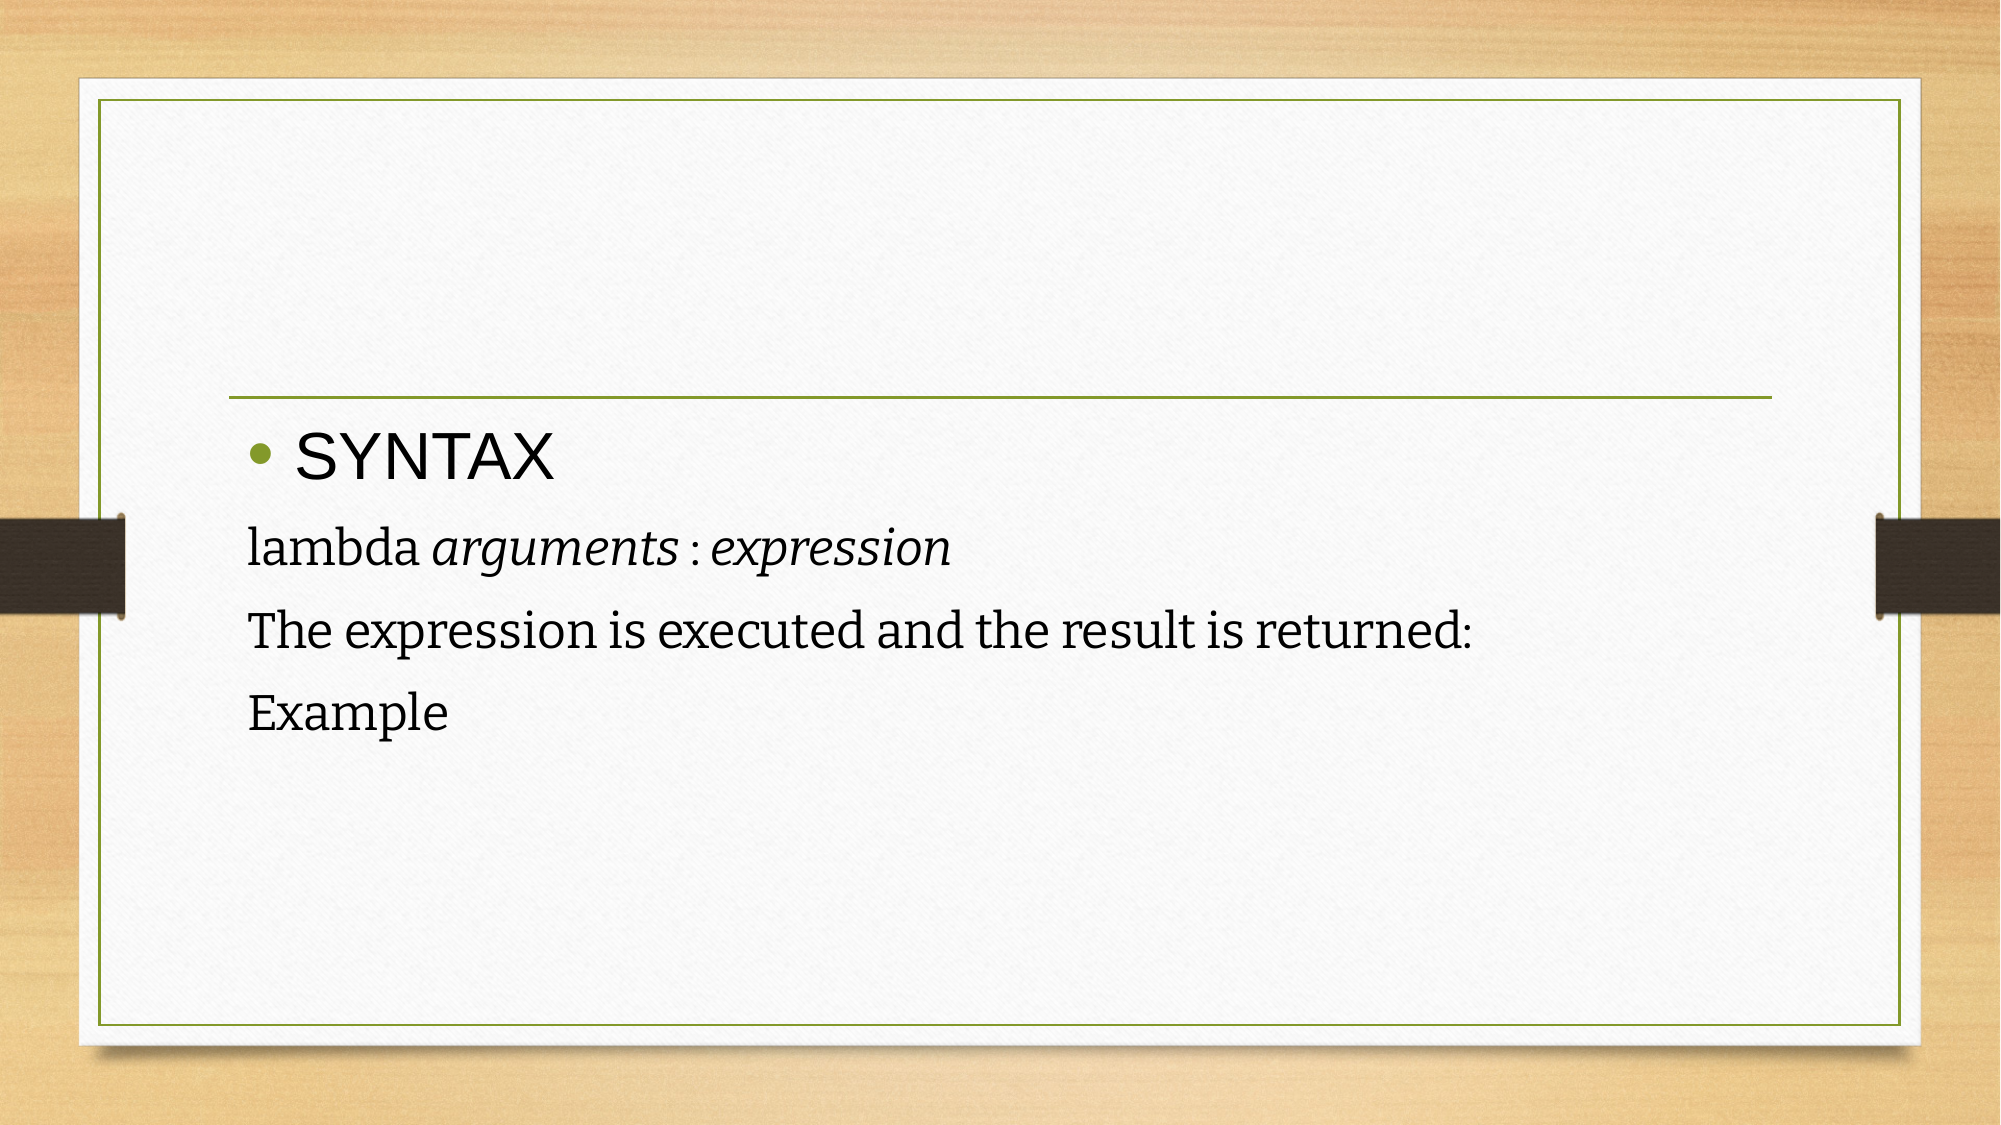

#
SYNTAX
lambda arguments : expression
The expression is executed and the result is returned:
Example